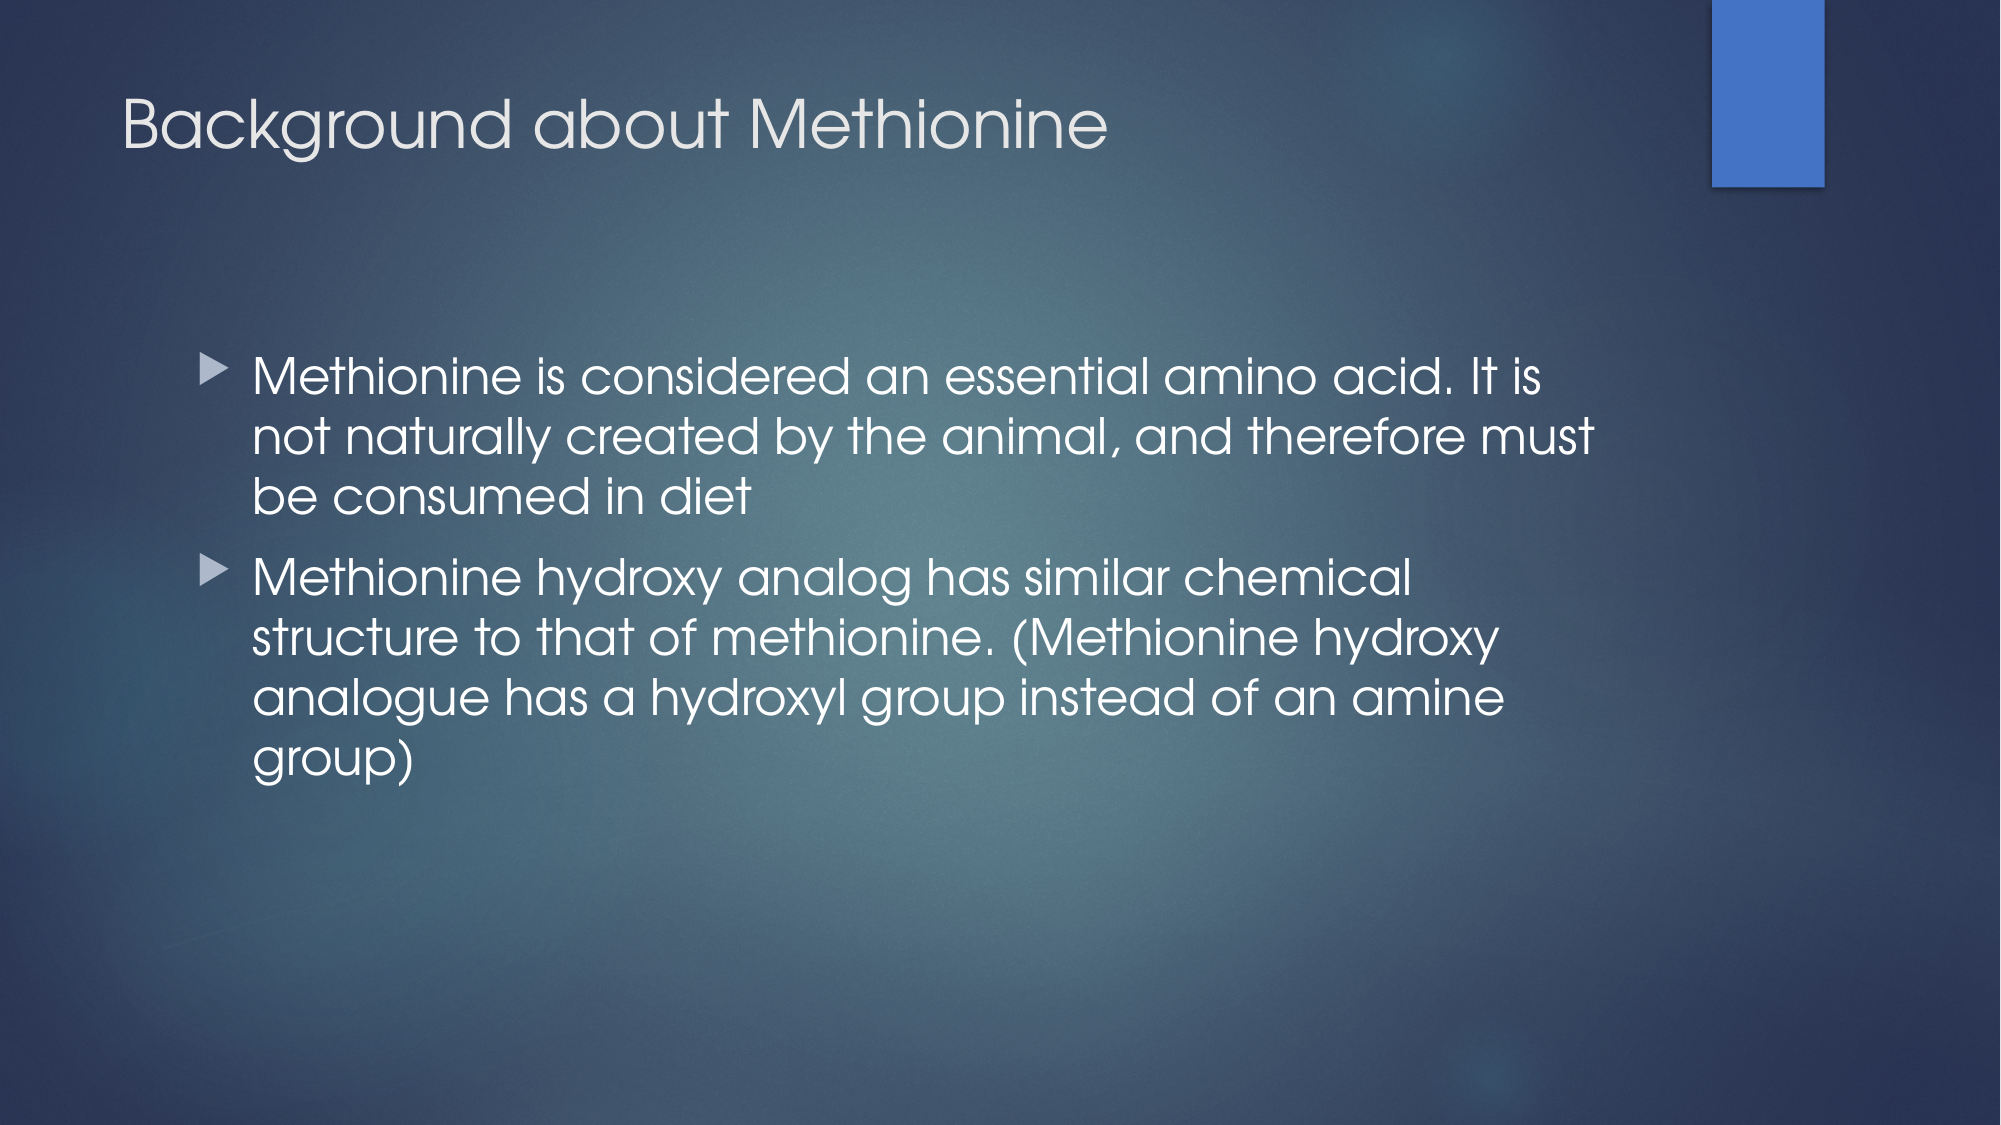

# Background about Methionine
Methionine is considered an essential amino acid. It is not naturally created by the animal, and therefore must be consumed in diet
Methionine hydroxy analog has similar chemical structure to that of methionine. (Methionine hydroxy analogue has a hydroxyl group instead of an amine group)